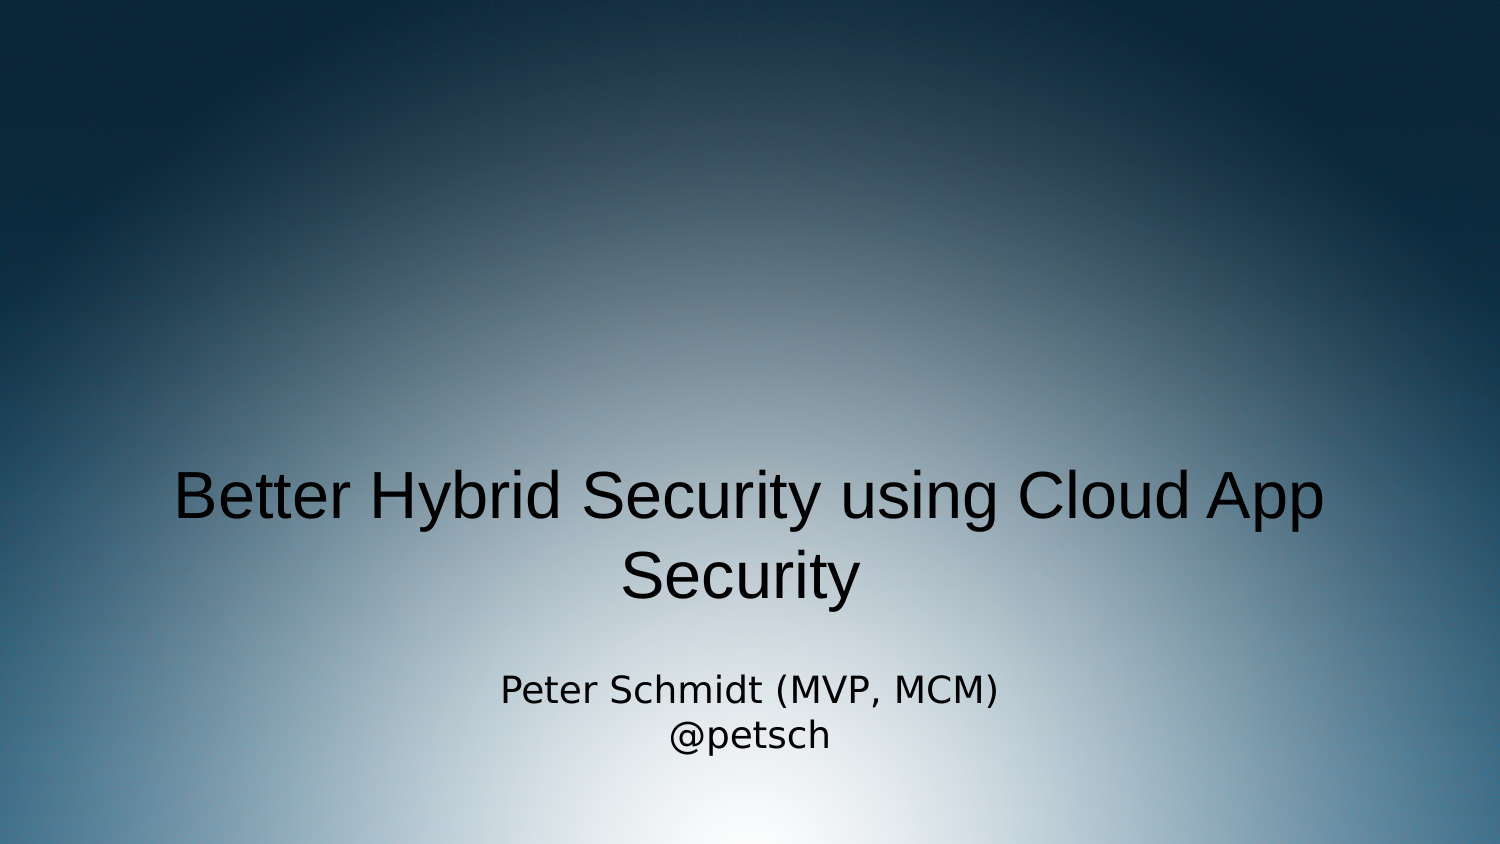

# Better Hybrid Security using Cloud App Security
Peter Schmidt (MVP, MCM)
@petsch